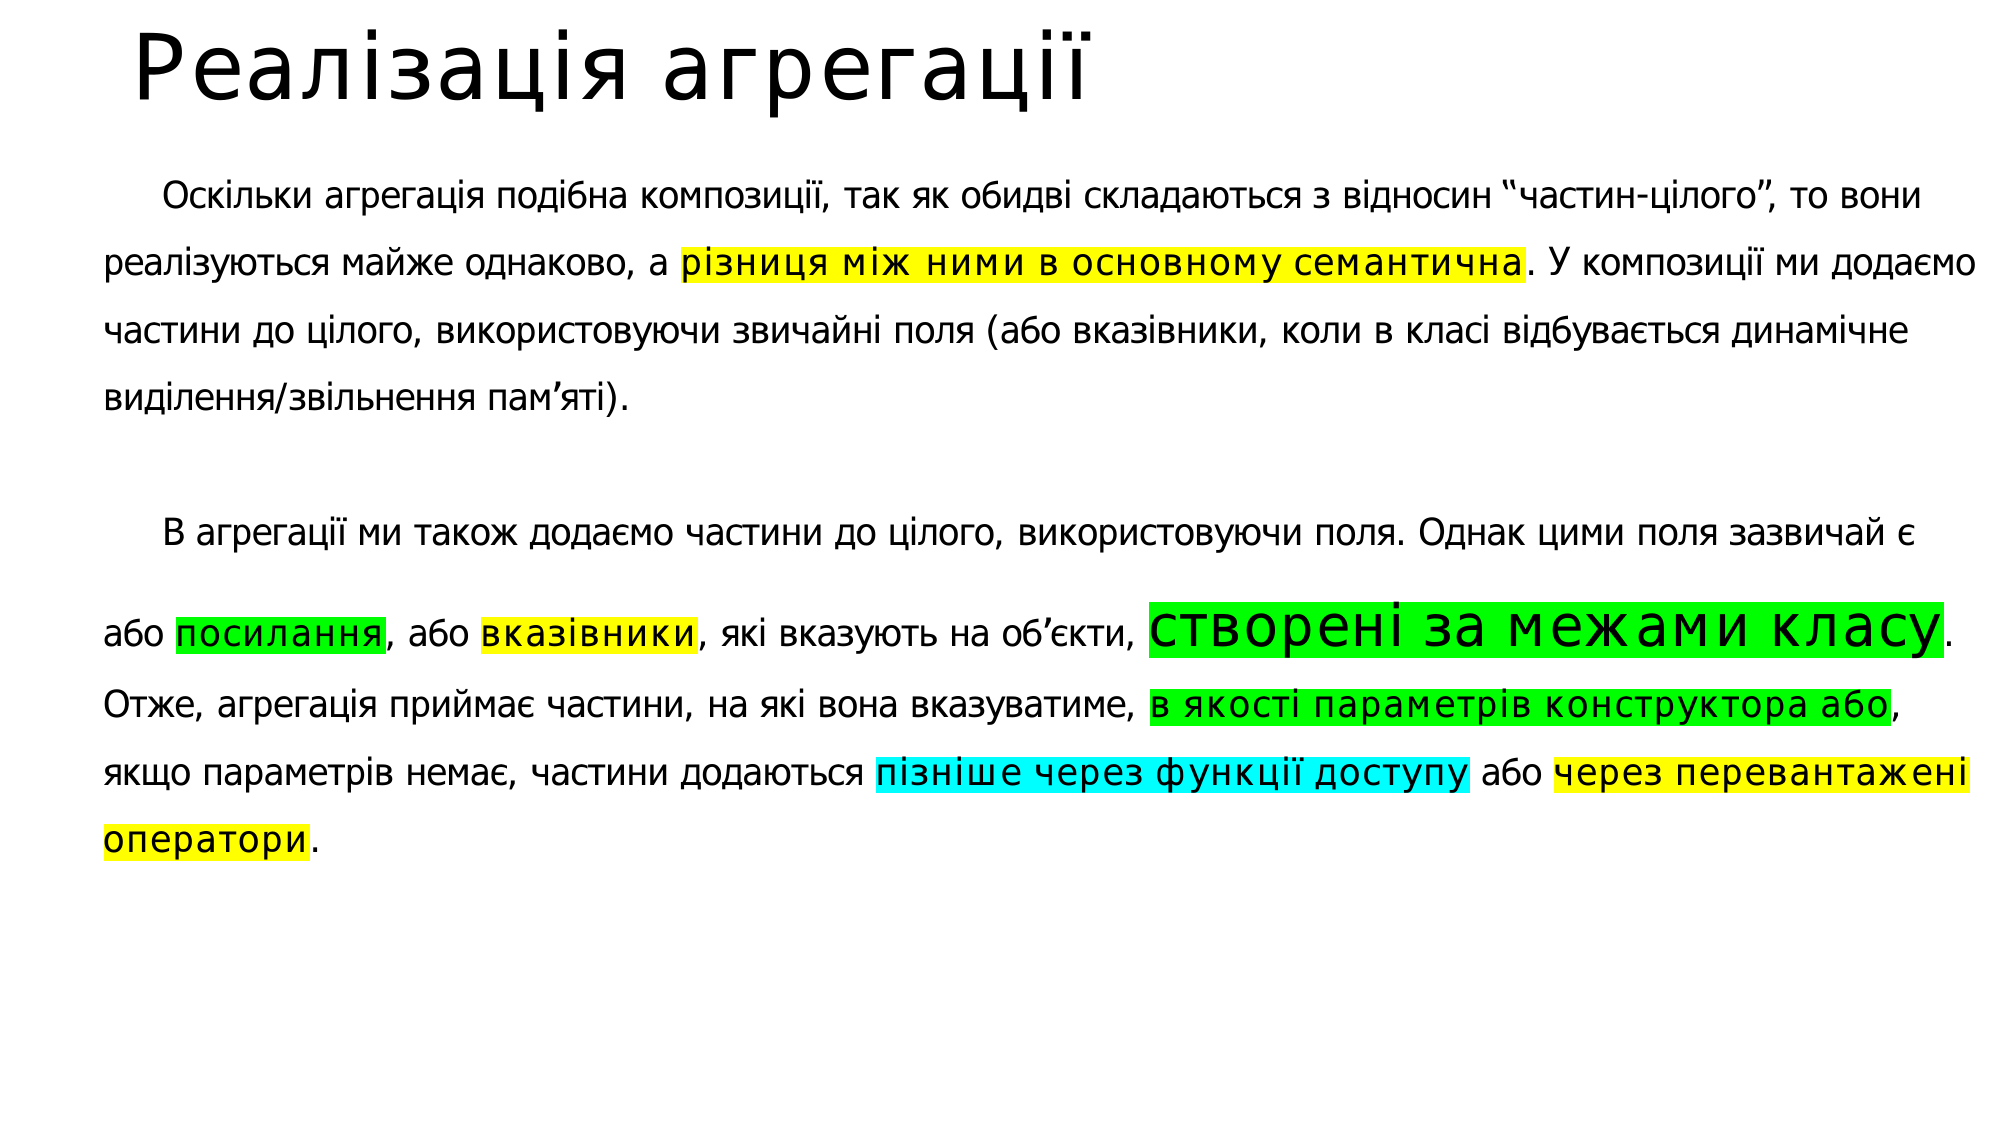

# Реалізація агрегації
Оскільки агрегація подібна композиції, так як обидві складаються з відносин “частин-цілого”, то вони реалізуються майже однаково, а різниця між ними в основному семантична. У композиції ми додаємо частини до цілого, використовуючи звичайні поля (або вказівники, коли в класі відбувається динамічне виділення/звільнення пам’яті).

В агрегації ми також додаємо частини до цілого, використовуючи поля. Однак цими поля зазвичай є або посилання, або вказівники, які вказують на об’єкти, створені за межами класу. Отже, агрегація приймає частини, на які вона вказуватиме, в якості параметрів конструктора або, якщо параметрів немає, частини додаються пізніше через функції доступу або через перевантажені оператори.